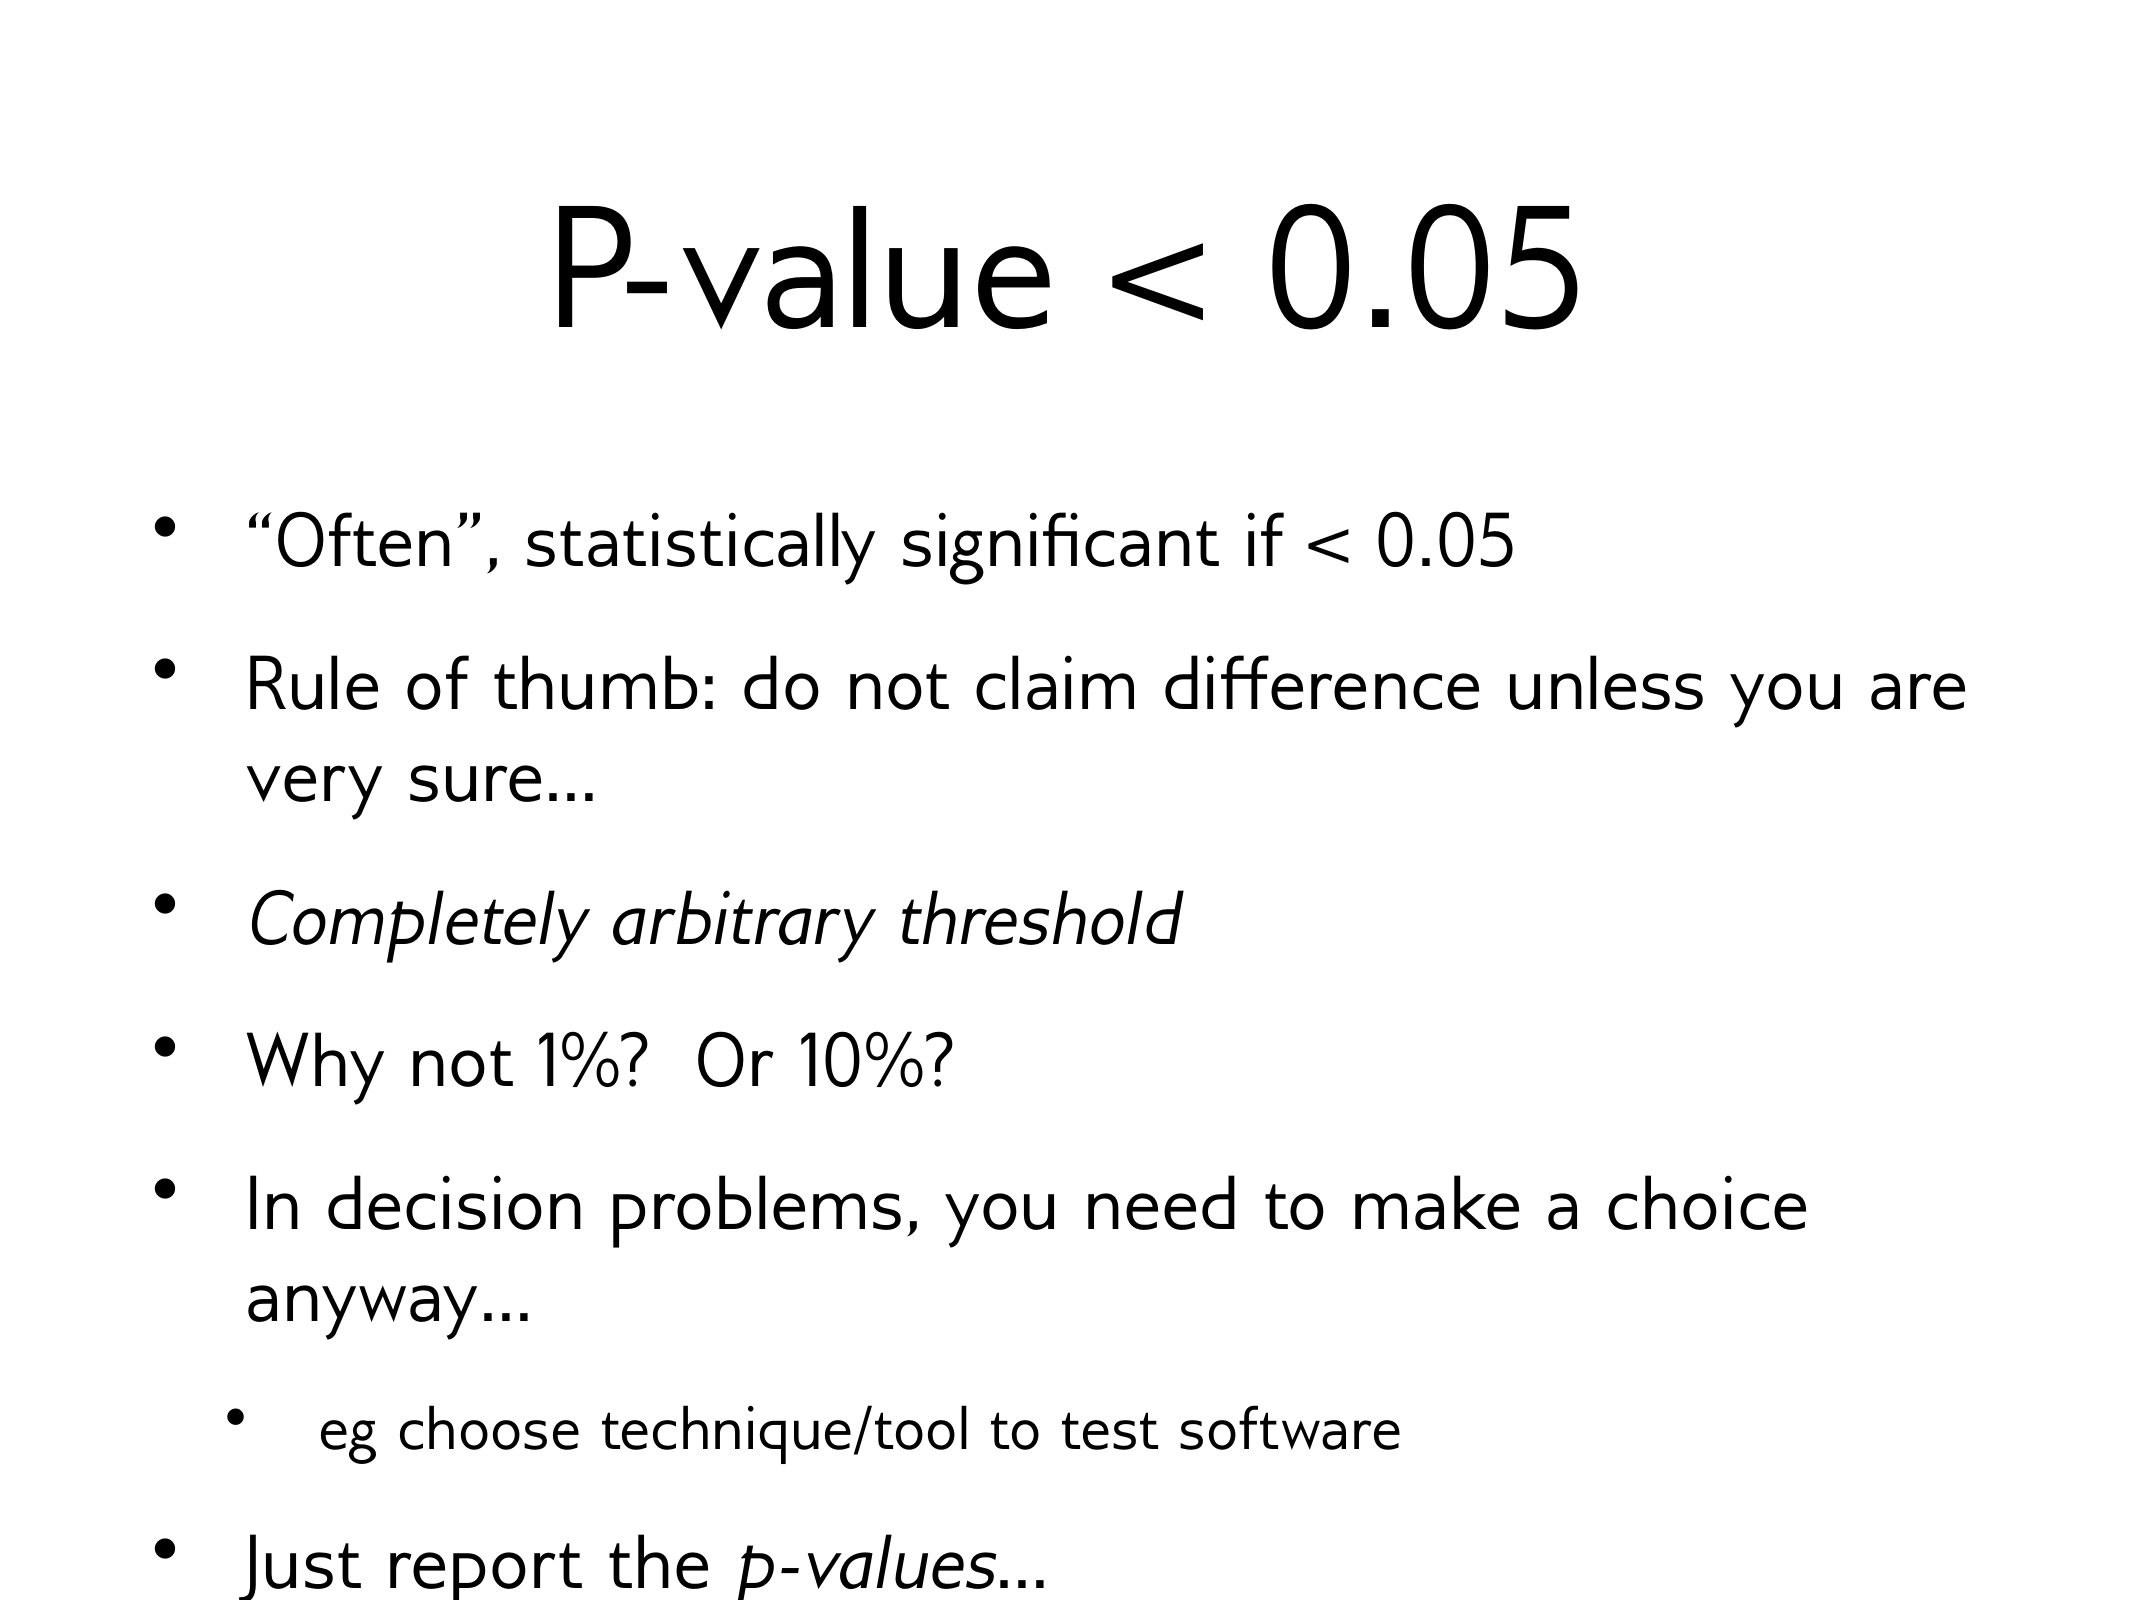

# P-value < 0.05
“Often”, statistically significant if < 0.05
Rule of thumb: do not claim difference unless you are very sure…
Completely arbitrary threshold
Why not 1%?  Or 10%?
In decision problems, you need to make a choice anyway…
eg choose technique/tool to test software
Just report the p-values…